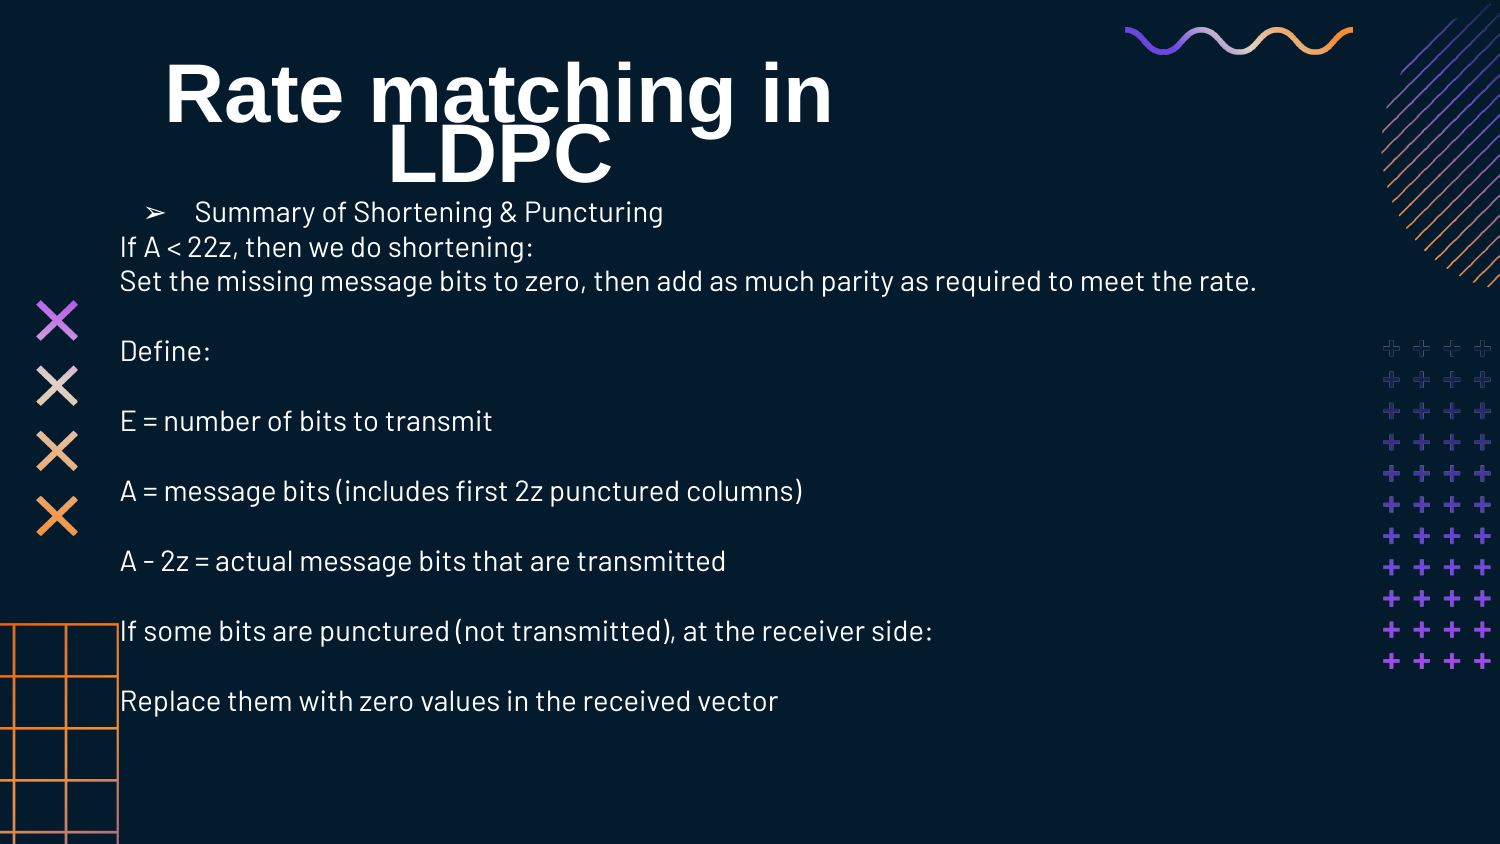

# Rate matching in LDPC

Summary of Shortening & Puncturing
If A < 22z, then we do shortening:
Set the missing message bits to zero, then add as much parity as required to meet the rate.

Define:

E = number of bits to transmit

A = message bits (includes first 2z punctured columns)

A - 2z = actual message bits that are transmitted

If some bits are punctured (not transmitted), at the receiver side:

Replace them with zero values in the received vector